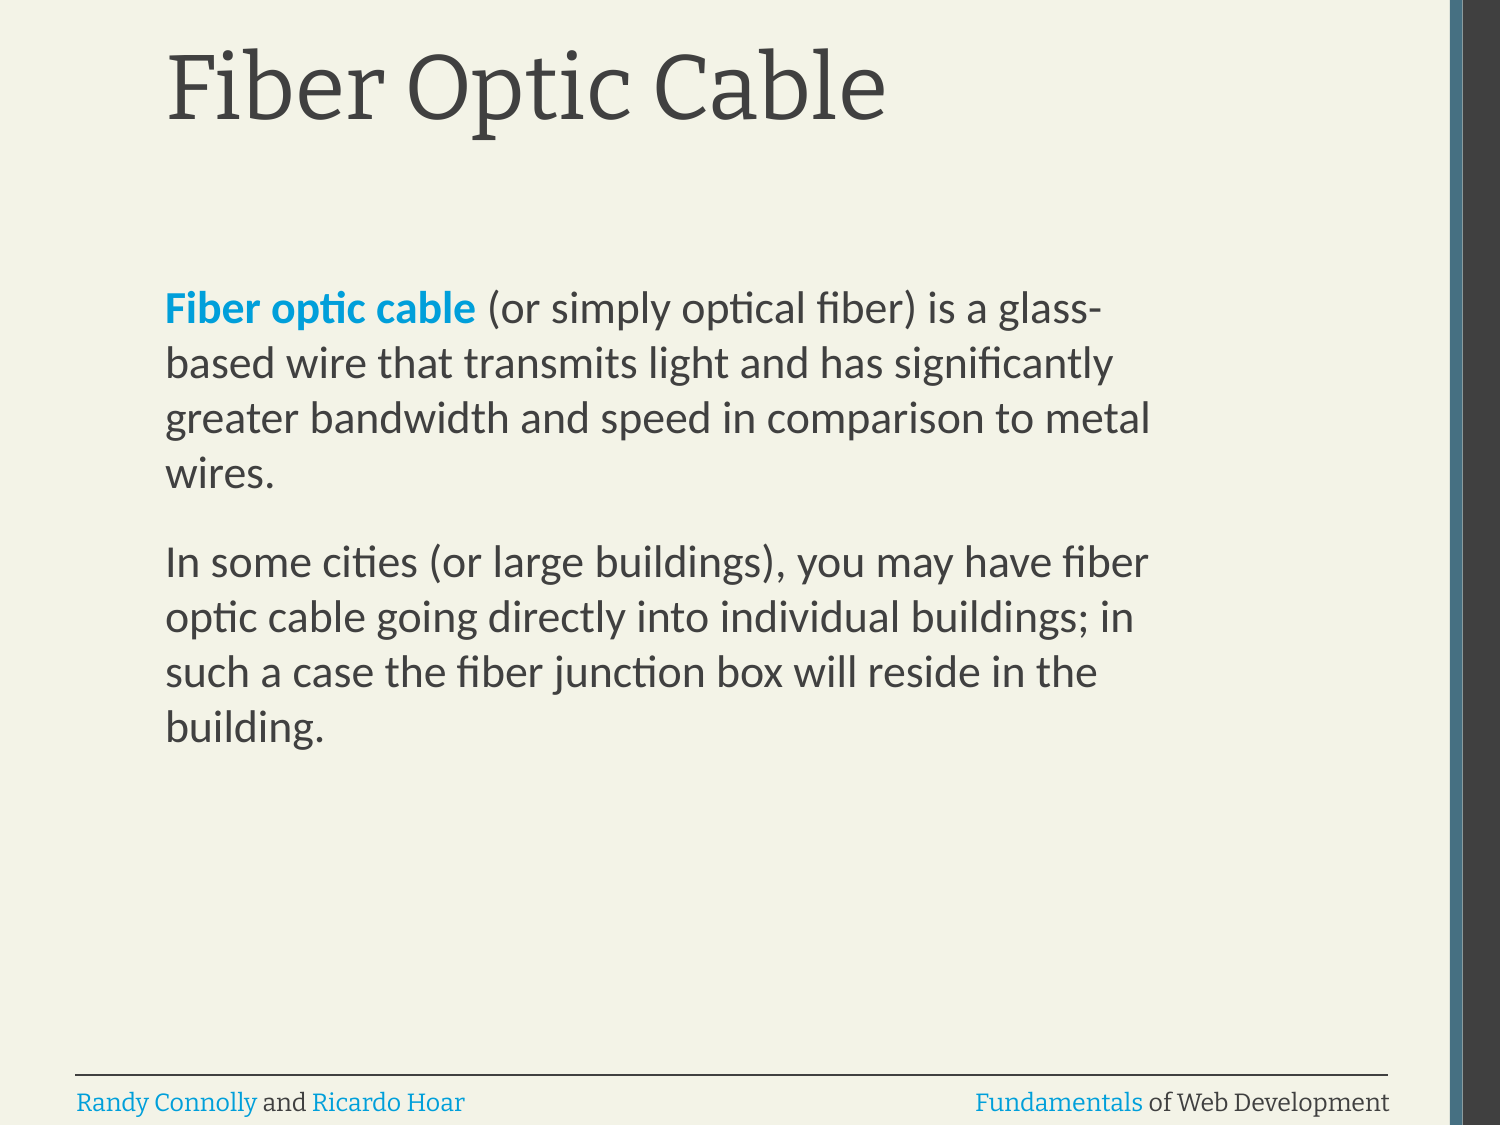

# Fiber Optic Cable

Fiber optic cable (or simply optical fiber) is a glass-based wire that transmits light and has significantly greater bandwidth and speed in comparison to metal wires.
In some cities (or large buildings), you may have fiber optic cable going directly into individual buildings; in such a case the fiber junction box will reside in the building.